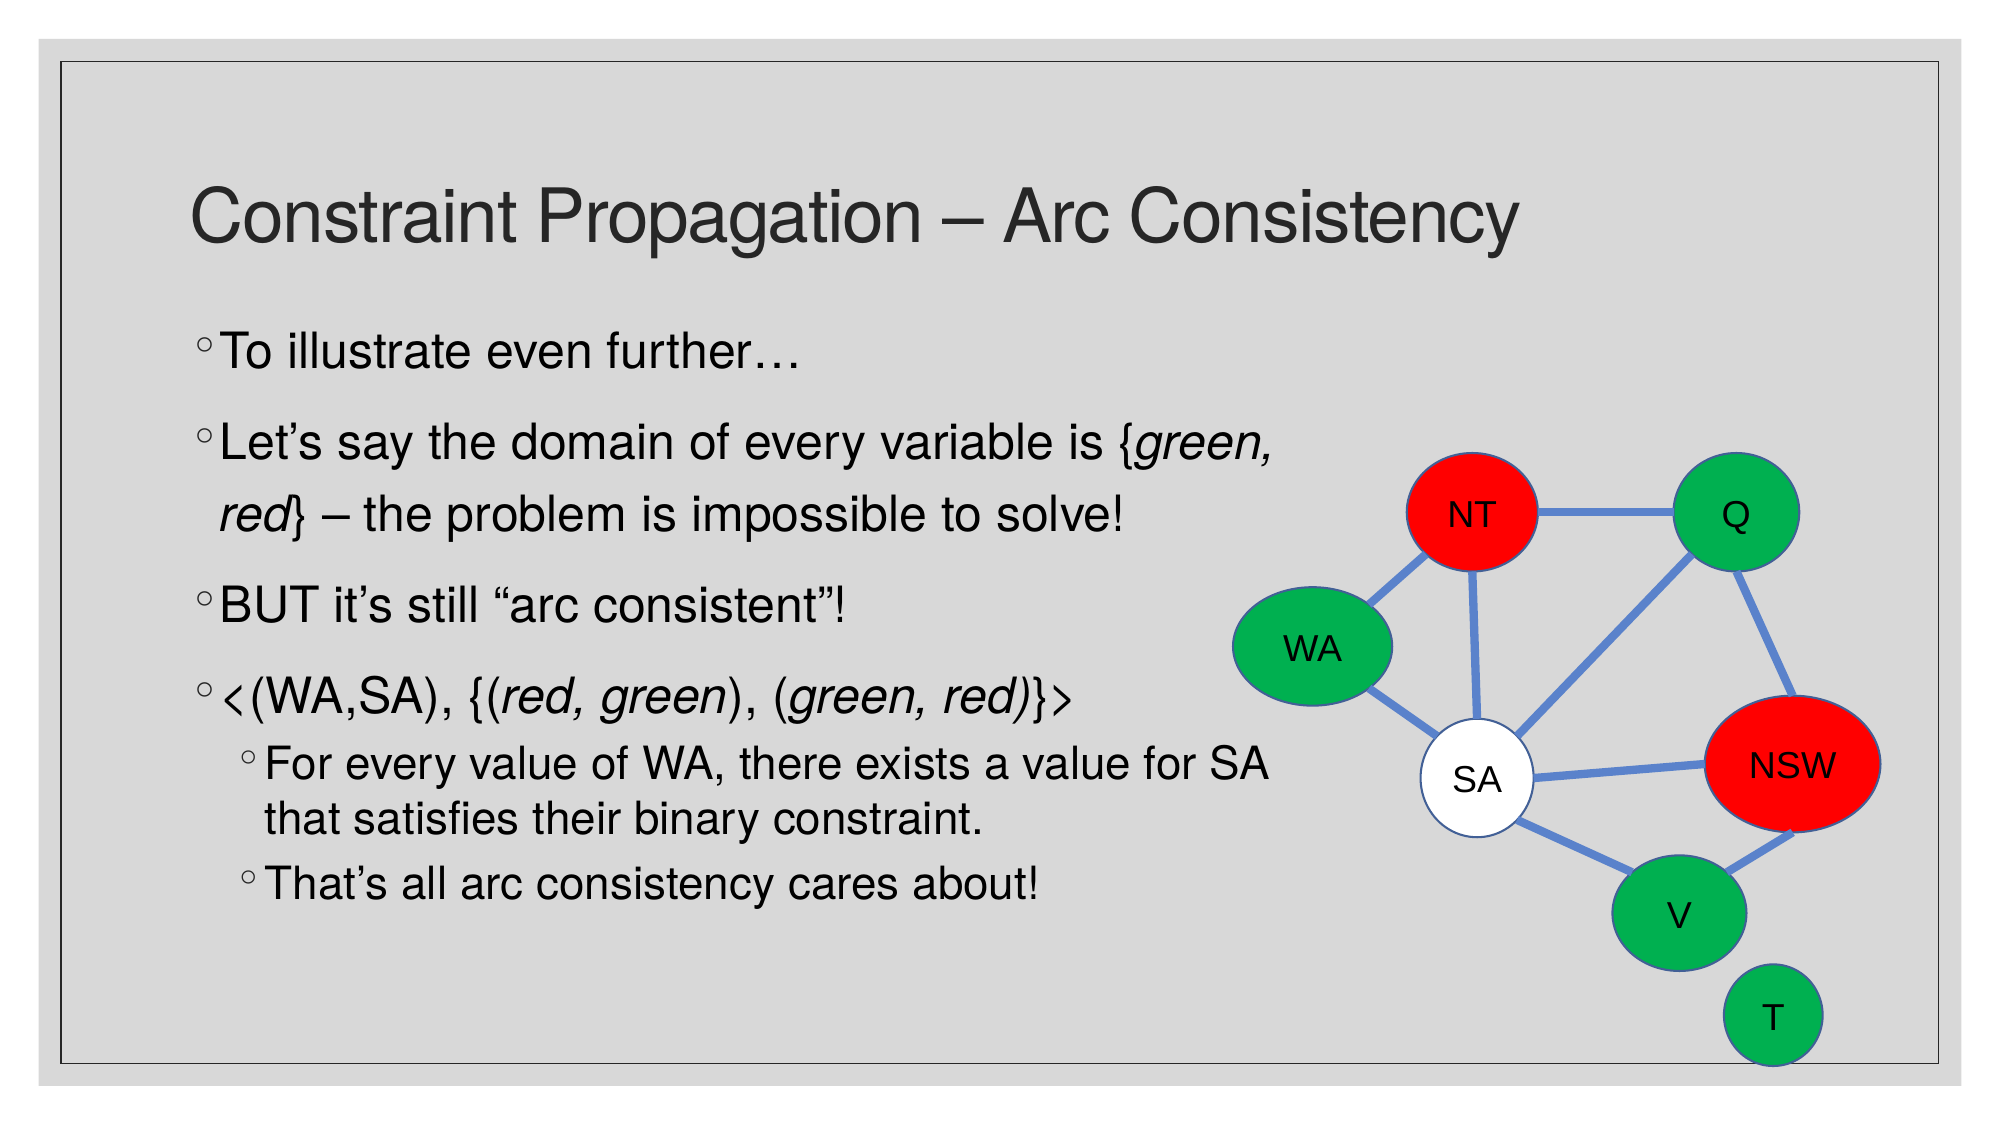

# Constraint Propagation – Arc Consistency
To illustrate even further…
Let’s say the domain of every variable is {green, red} – the problem is impossible to solve!
BUT it’s still “arc consistent”!
<(WA,SA), {(red, green), (green, red)}>
For every value of WA, there exists a value for SA that satisfies their binary constraint.
That’s all arc consistency cares about!

NT
Q
WA
NSW
SA
V
T